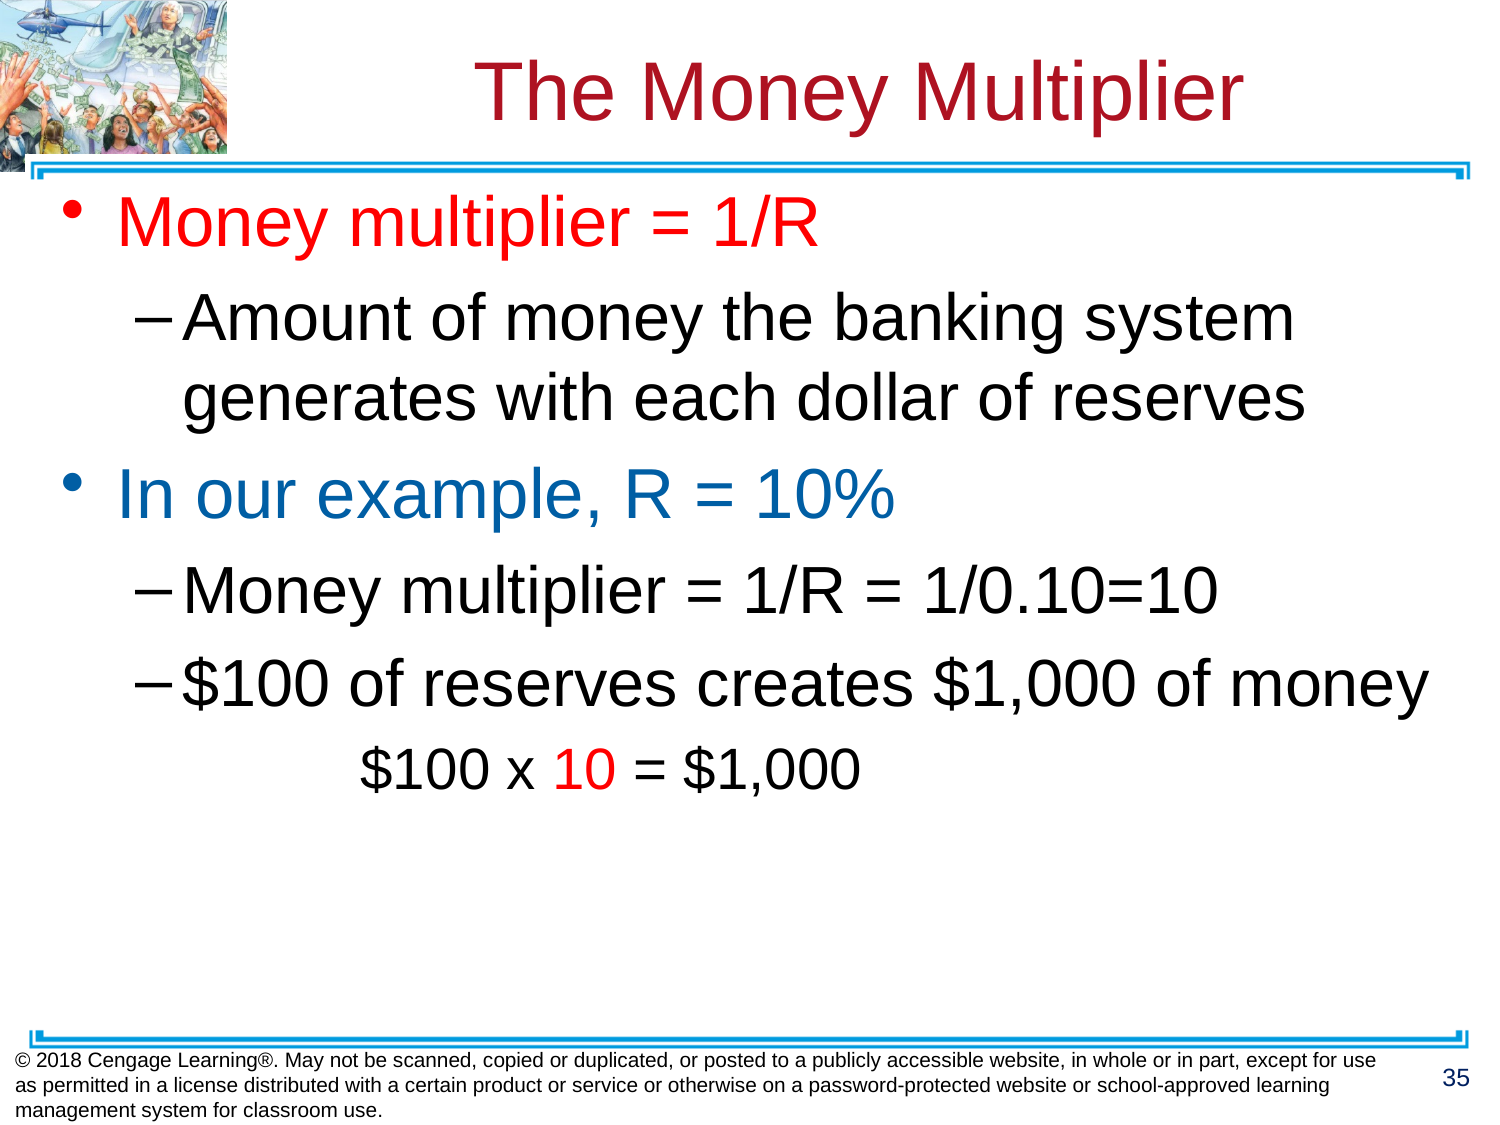

# The Money Multiplier
Money multiplier = 1/R
Amount of money the banking system generates with each dollar of reserves
In our example, R = 10%
Money multiplier = 1/R = 1/0.10=10
$100 of reserves creates $1,000 of money
	$100 x 10 = $1,000

© 2018 Cengage Learning®. May not be scanned, copied or duplicated, or posted to a publicly accessible website, in whole or in part, except for use as permitted in a license distributed with a certain product or service or otherwise on a password-protected website or school-approved learning management system for classroom use.
35